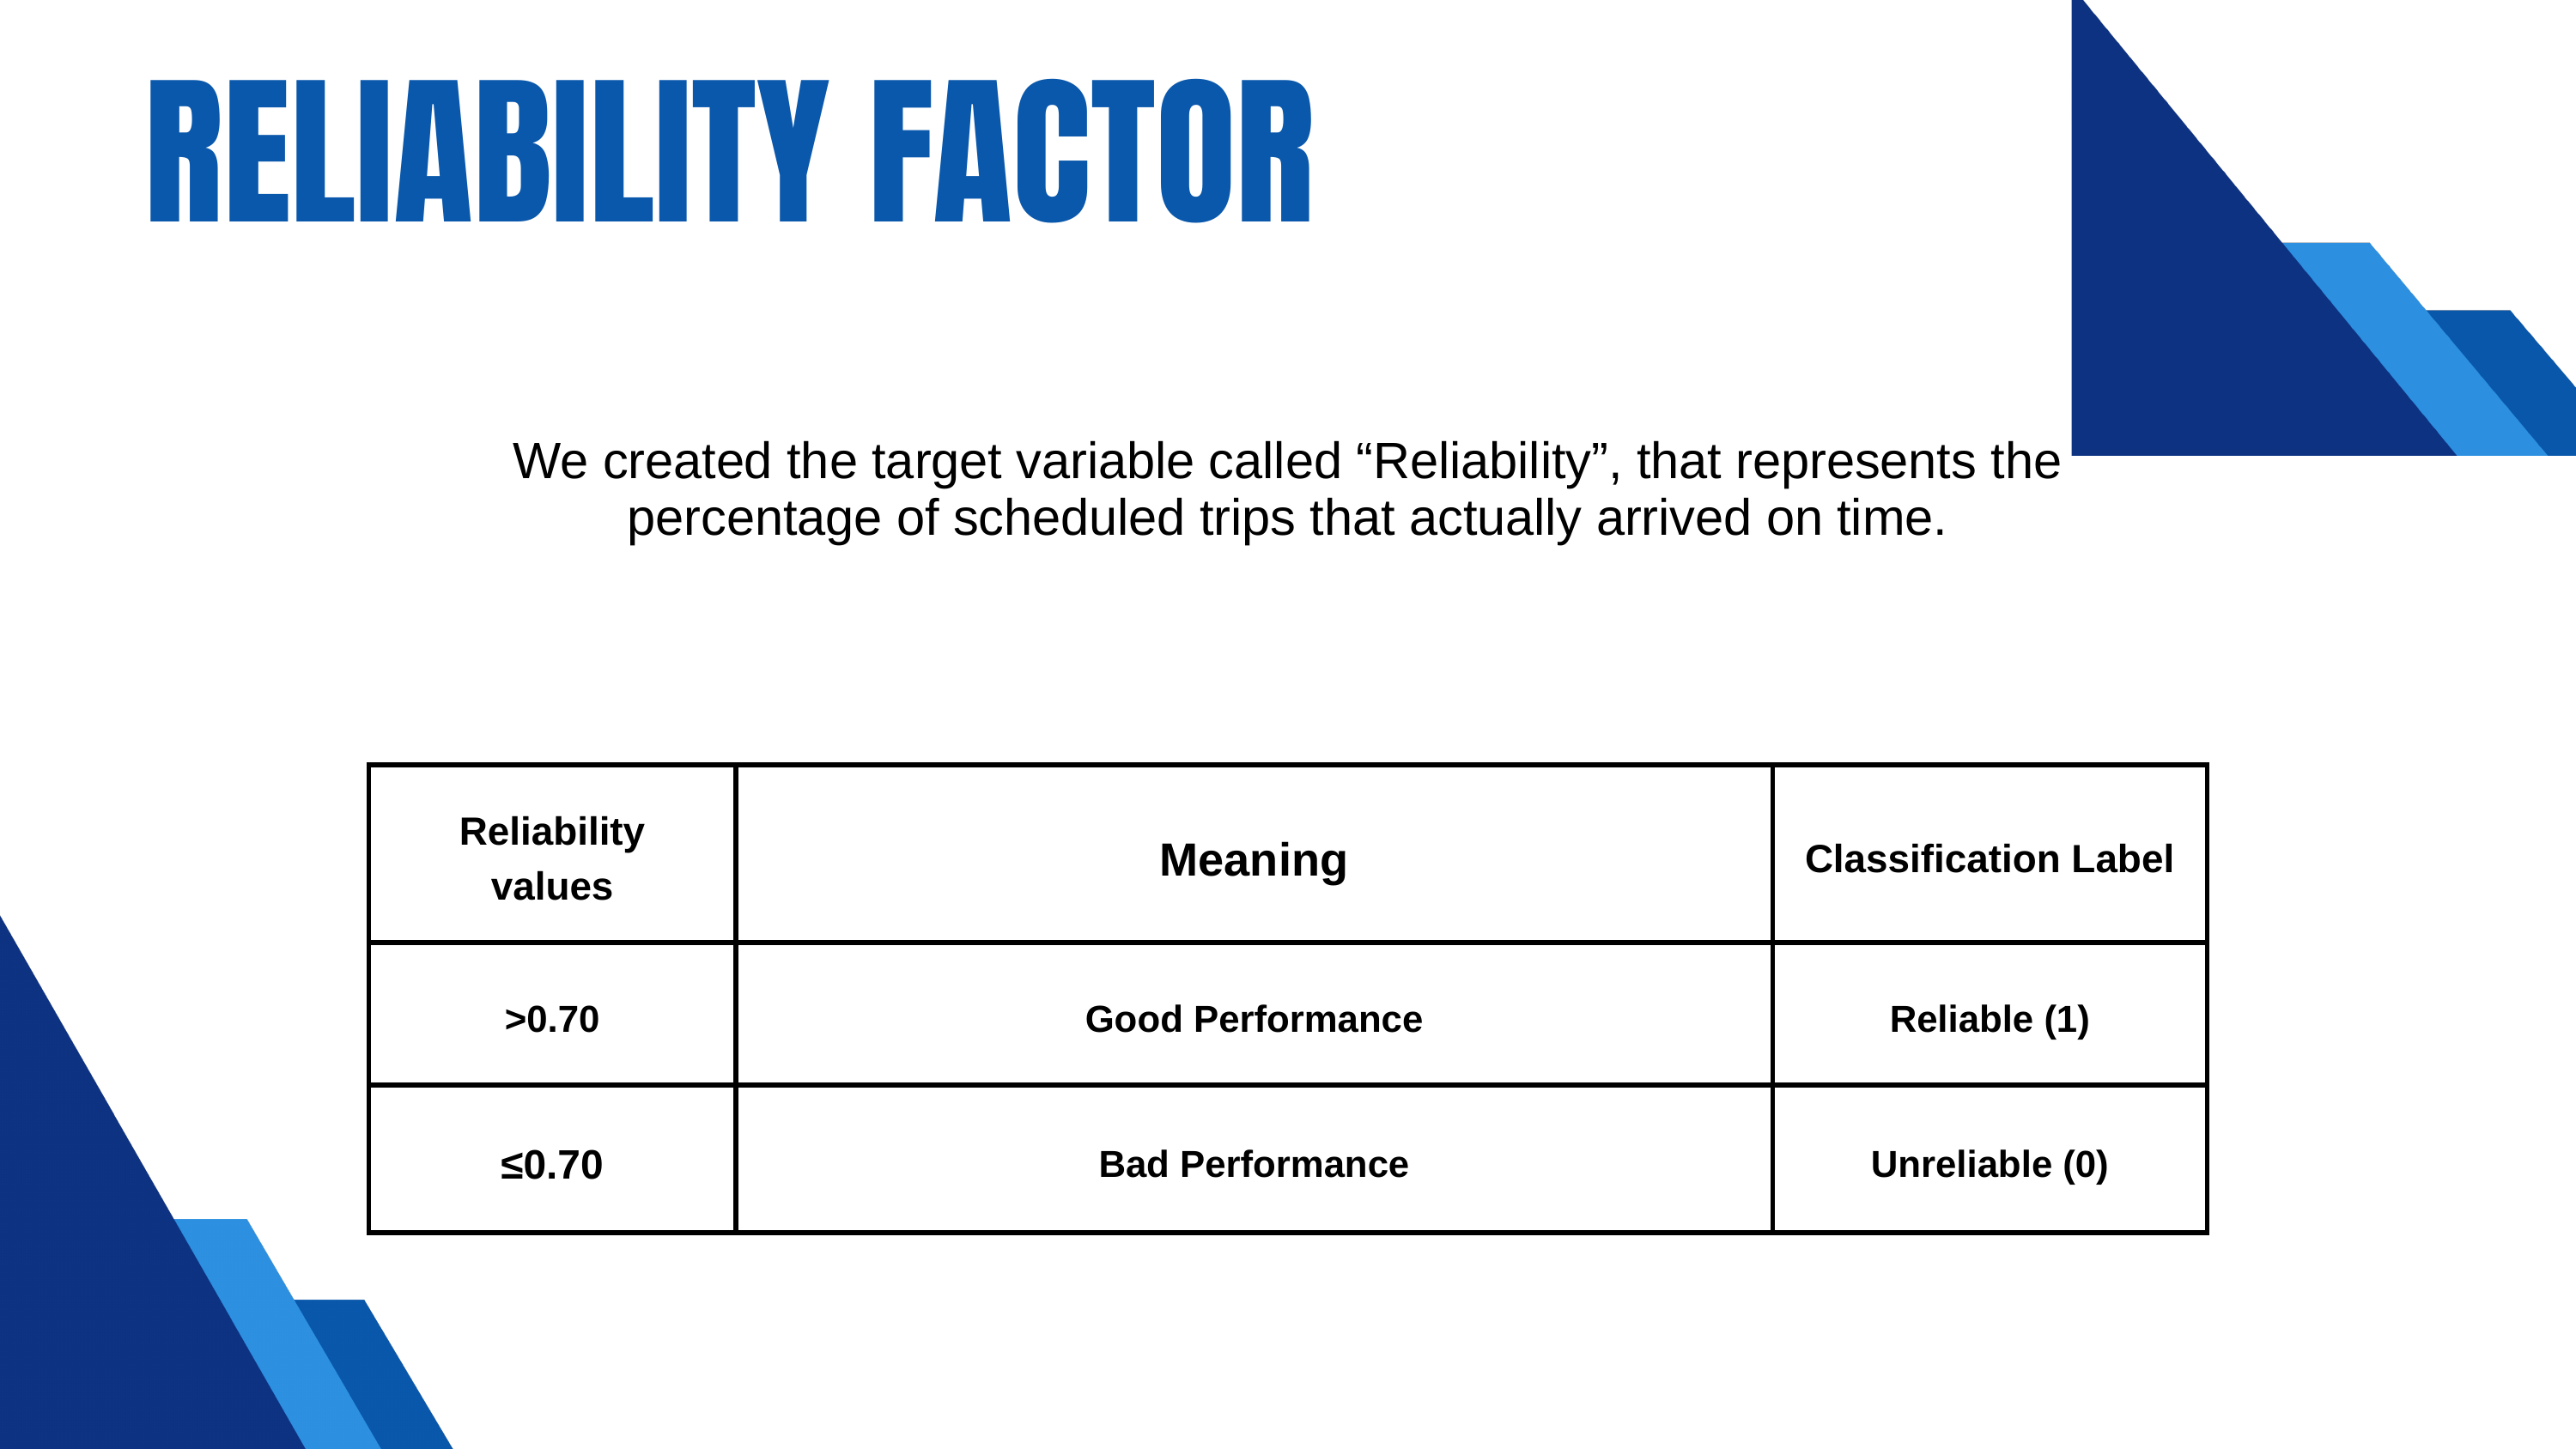

RELIABILITY FACTOR
We created the target variable called “Reliability”, that represents the percentage of scheduled trips that actually arrived on time.
| Reliability values | Meaning | Classification Label |
| --- | --- | --- |
| >0.70 | Good Performance | Reliable (1) |
| ≤0.70 | Bad Performance | Unreliable (0) |